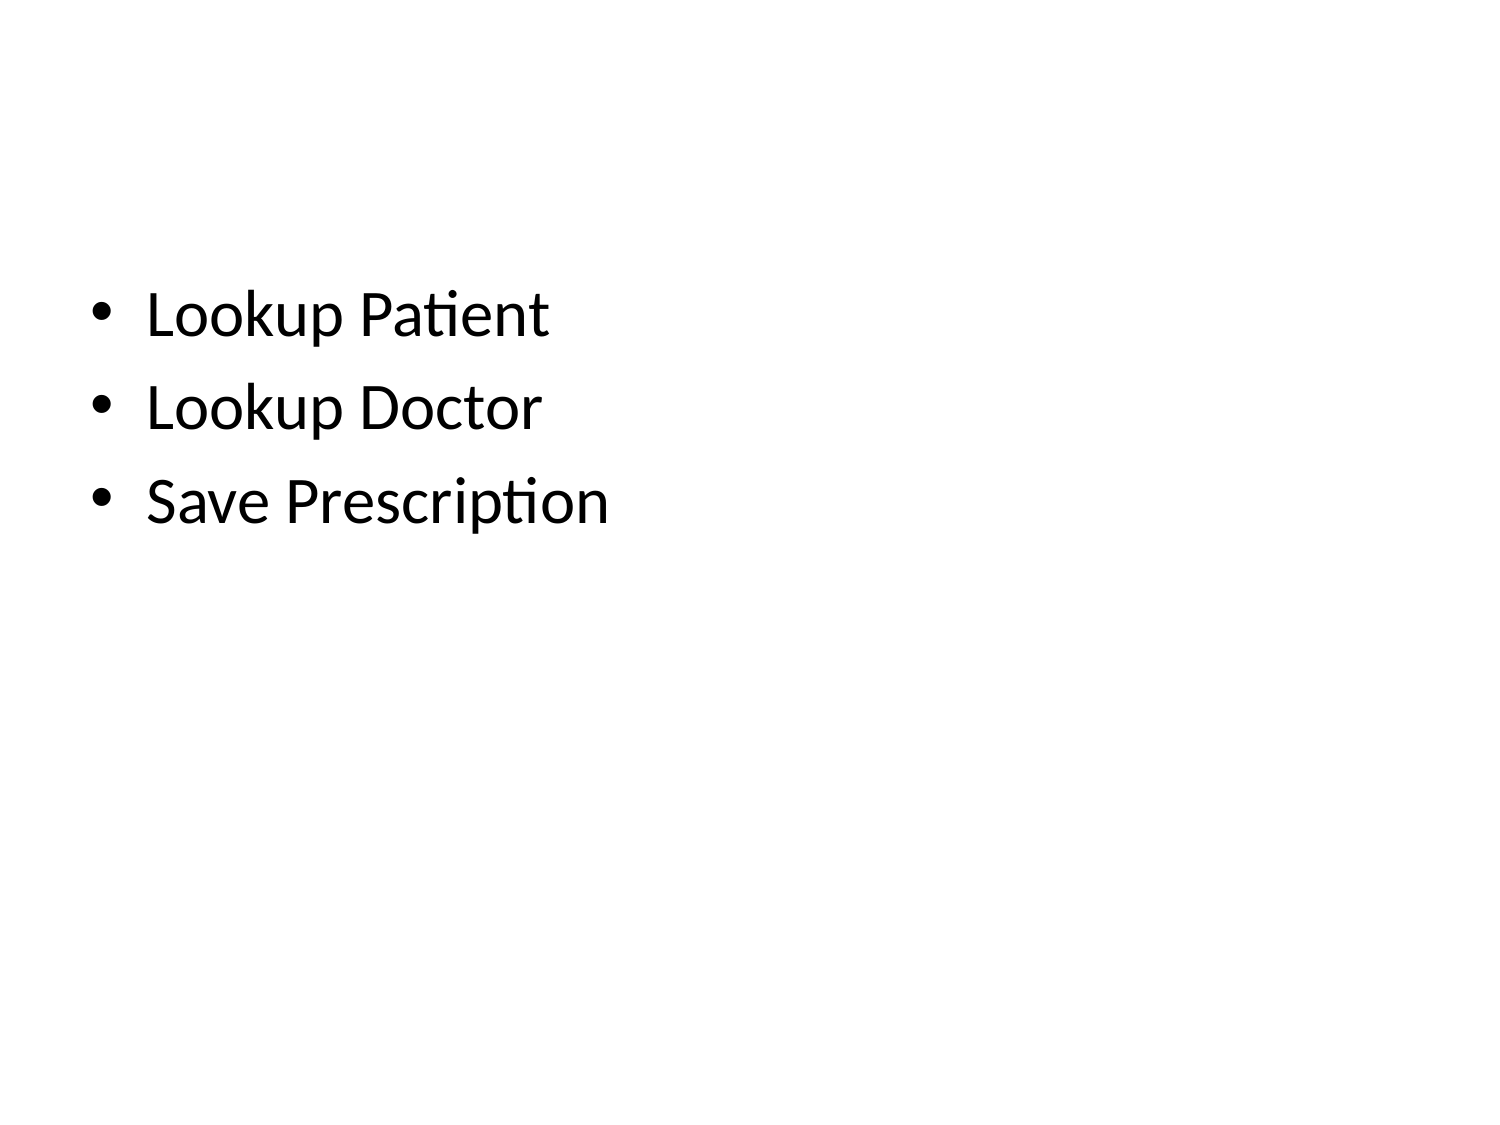

#
Lookup Patient
Lookup Doctor
Save Prescription